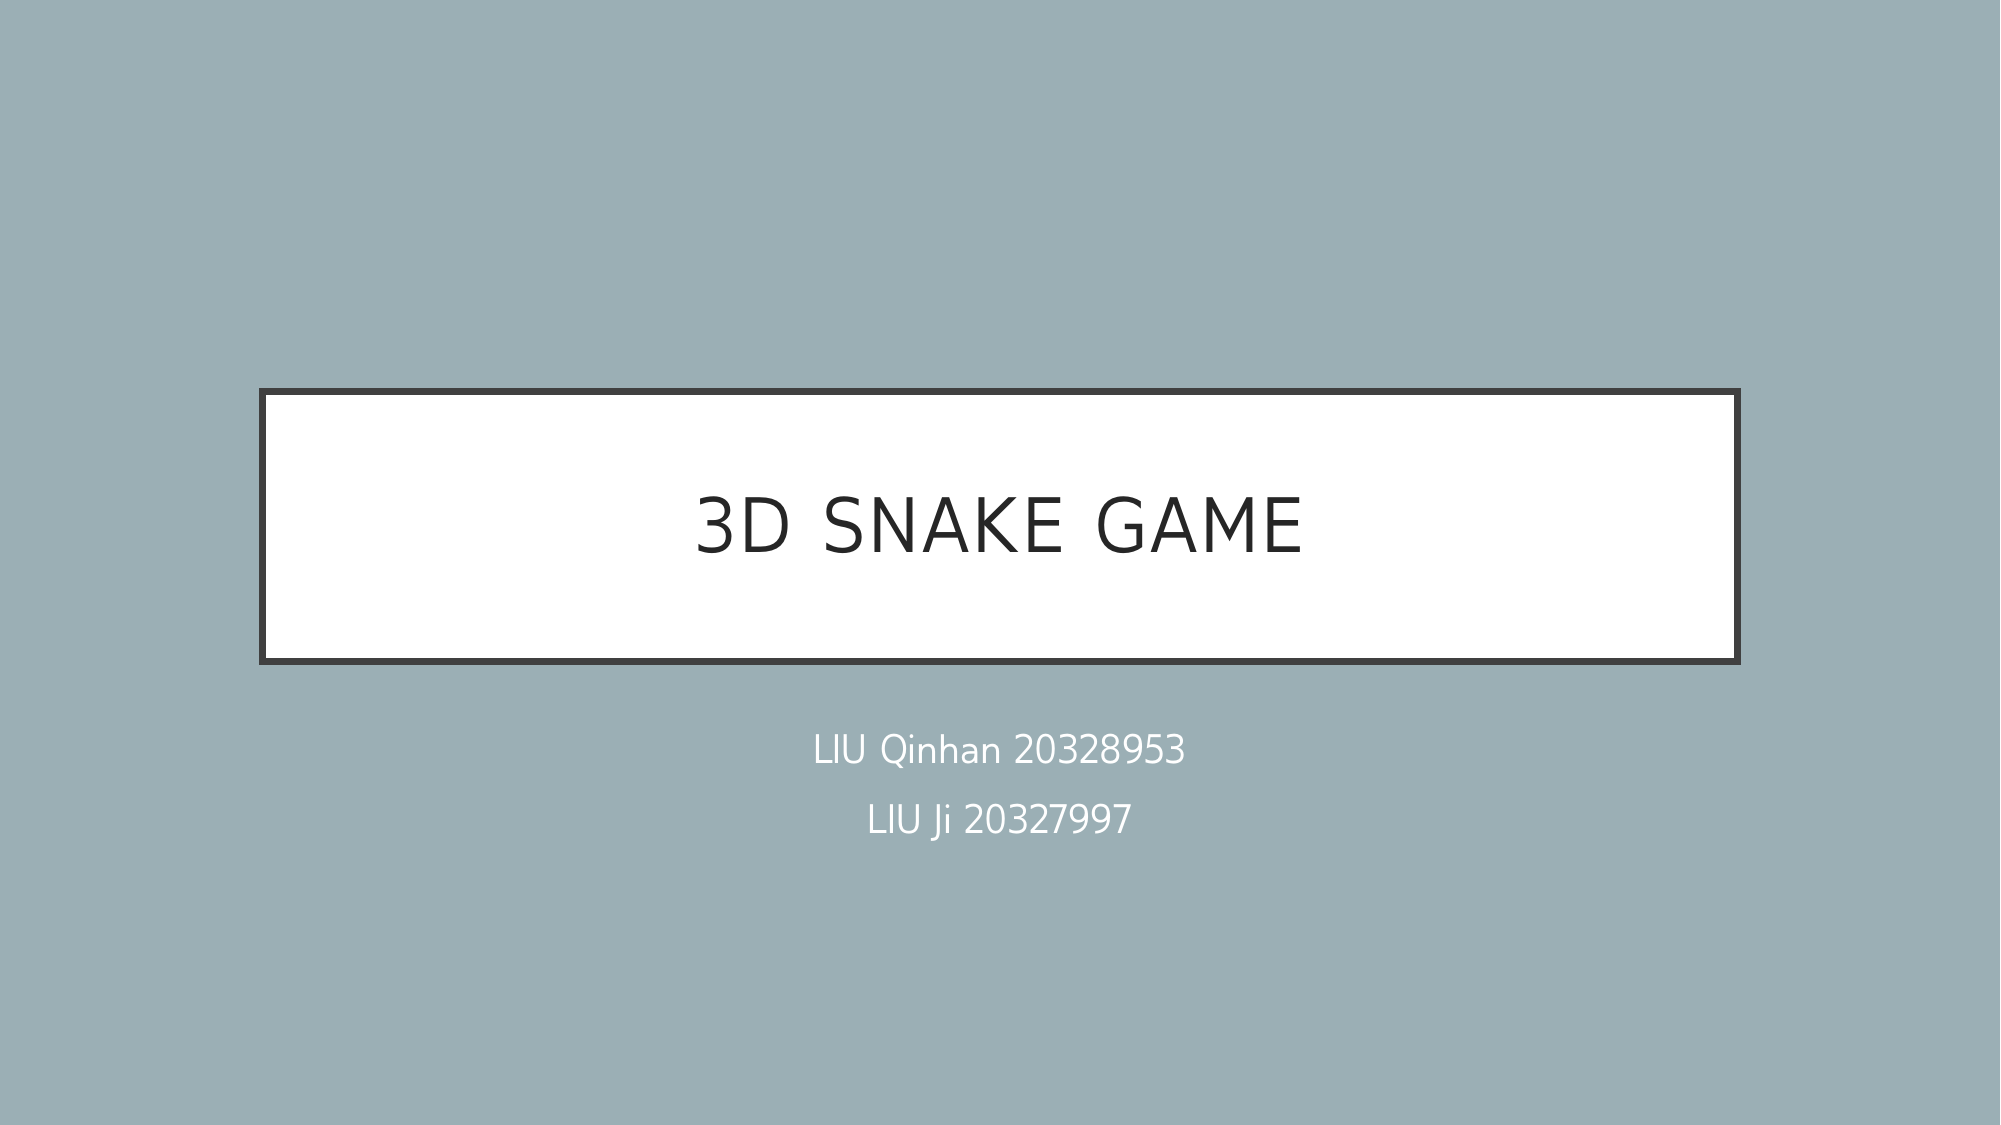

# 3D Snake game
LIU Qinhan 20328953
LIU Ji 20327997